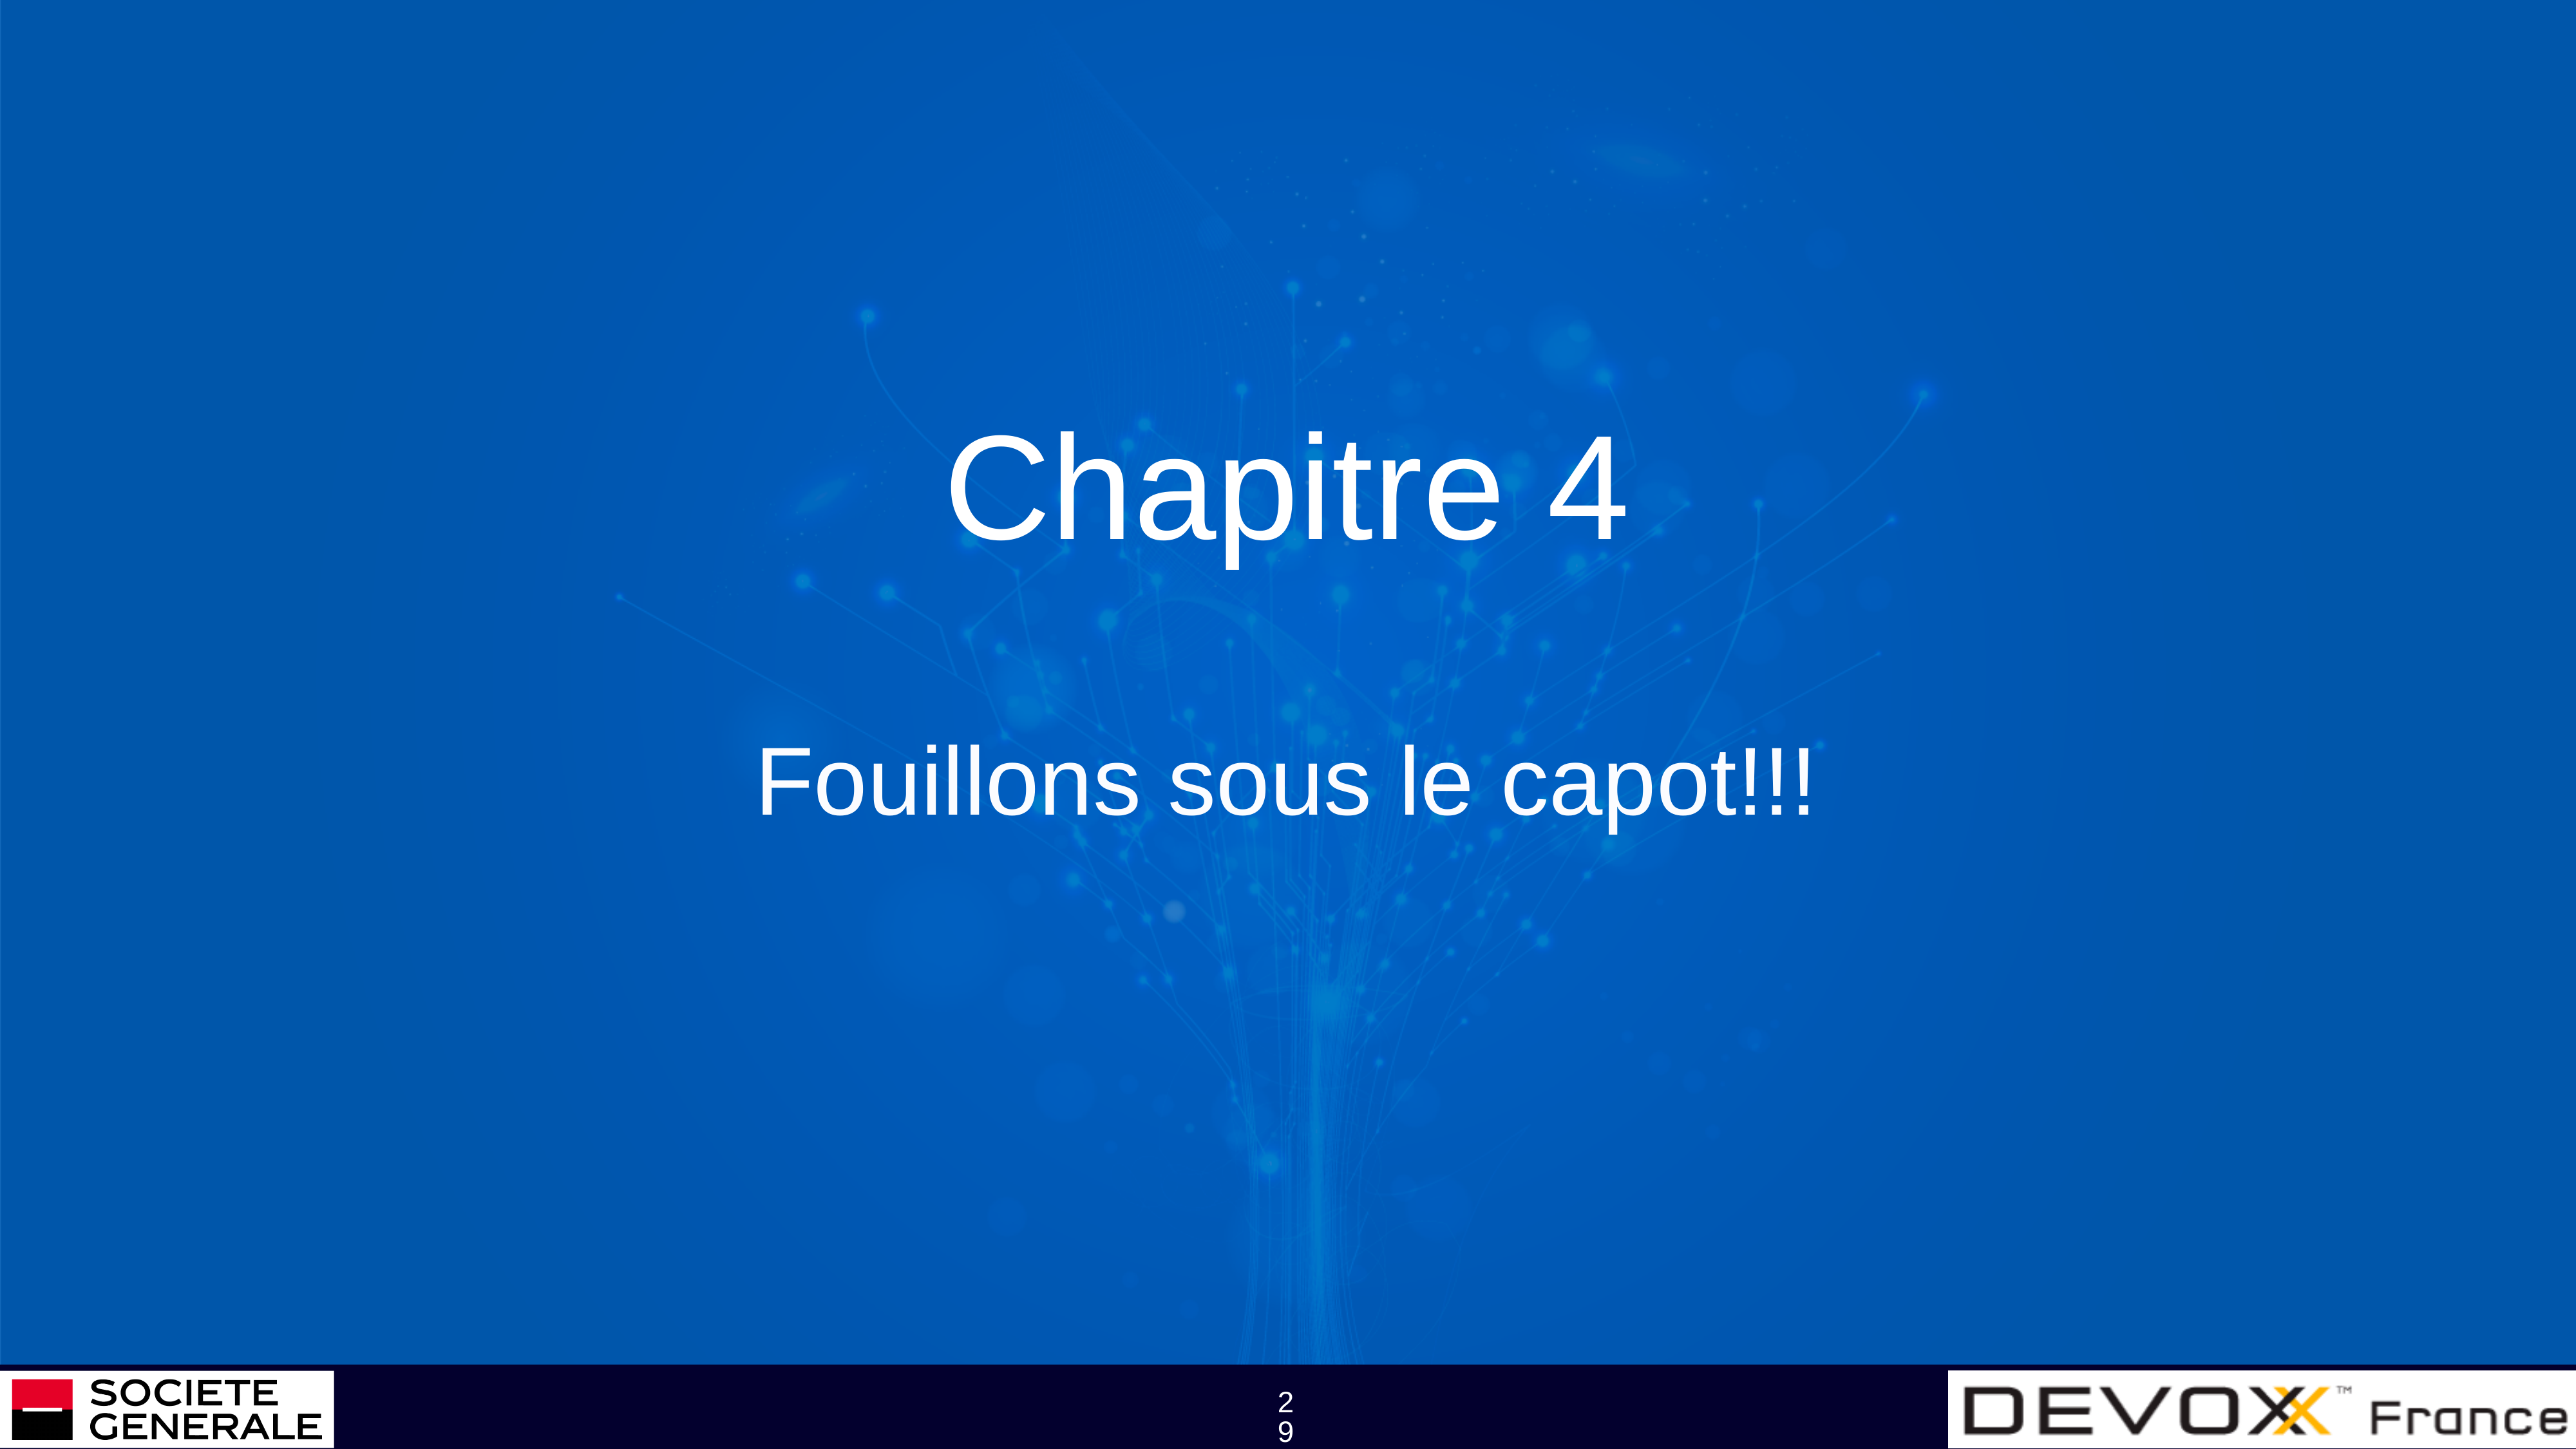

# Chapitre 4
Fouillons sous le capot!!!
29